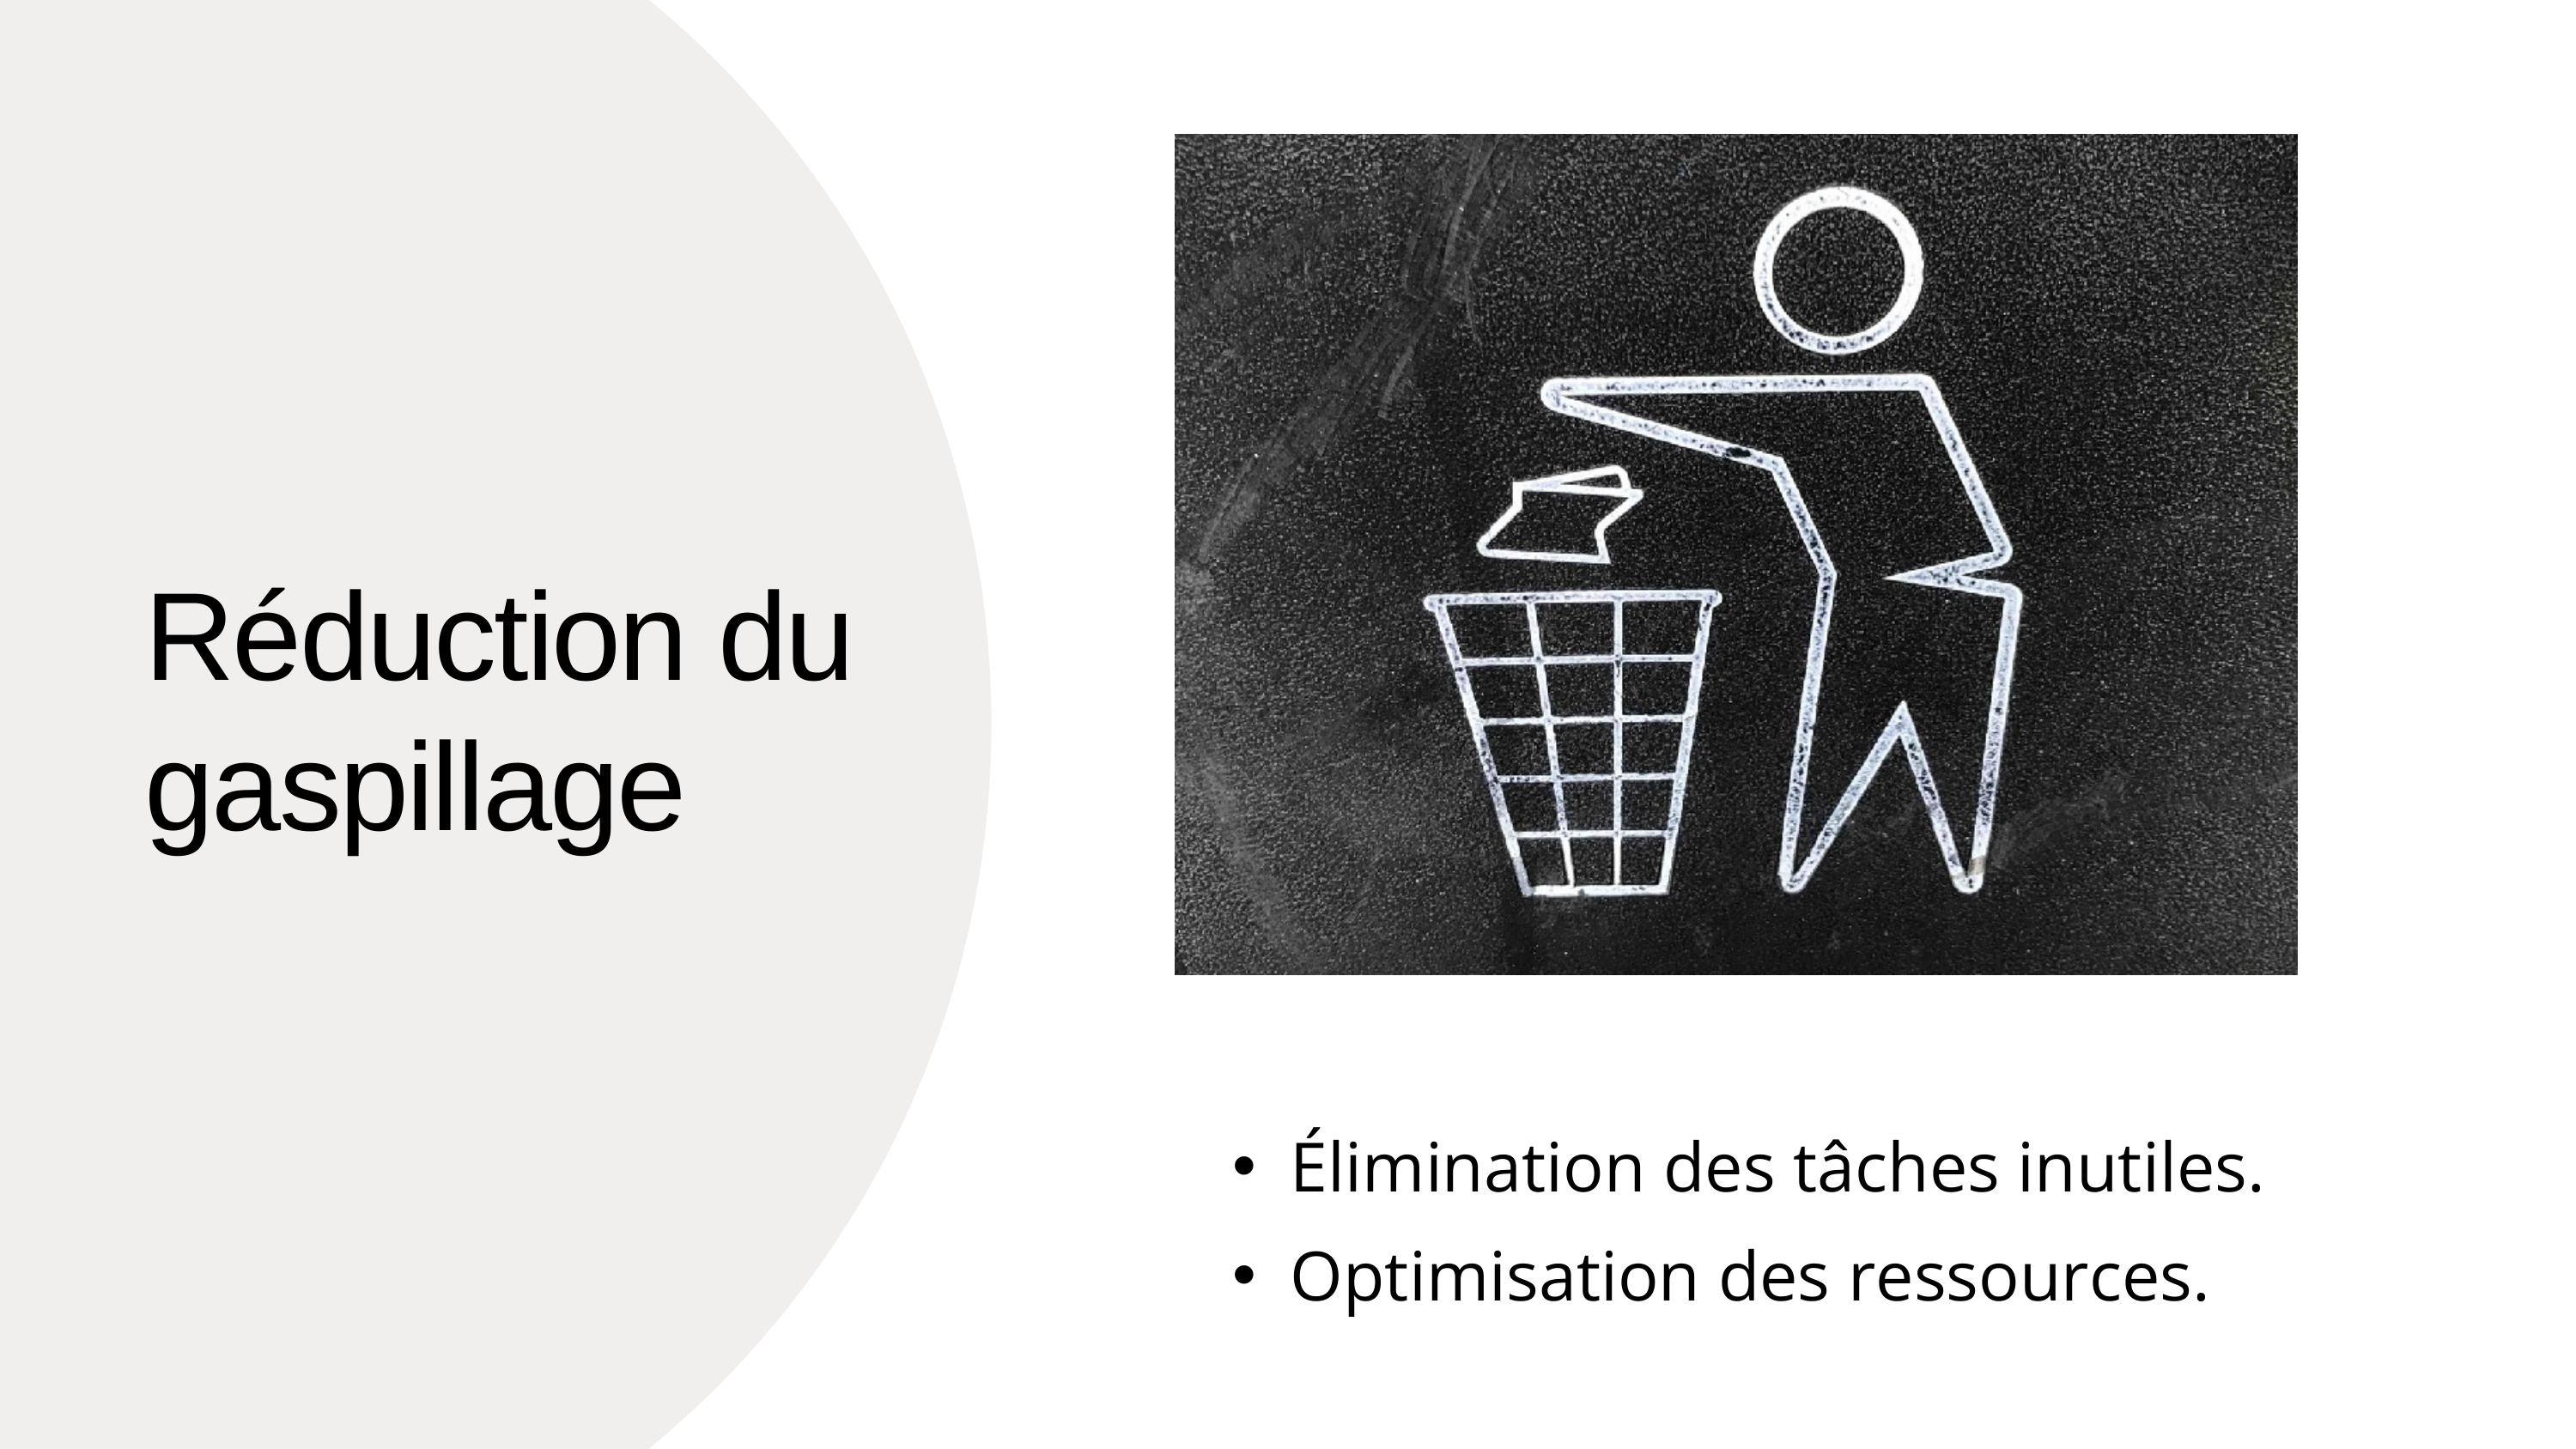

Réduction du gaspillage

Élimination des tâches inutiles.
Optimisation des ressources.